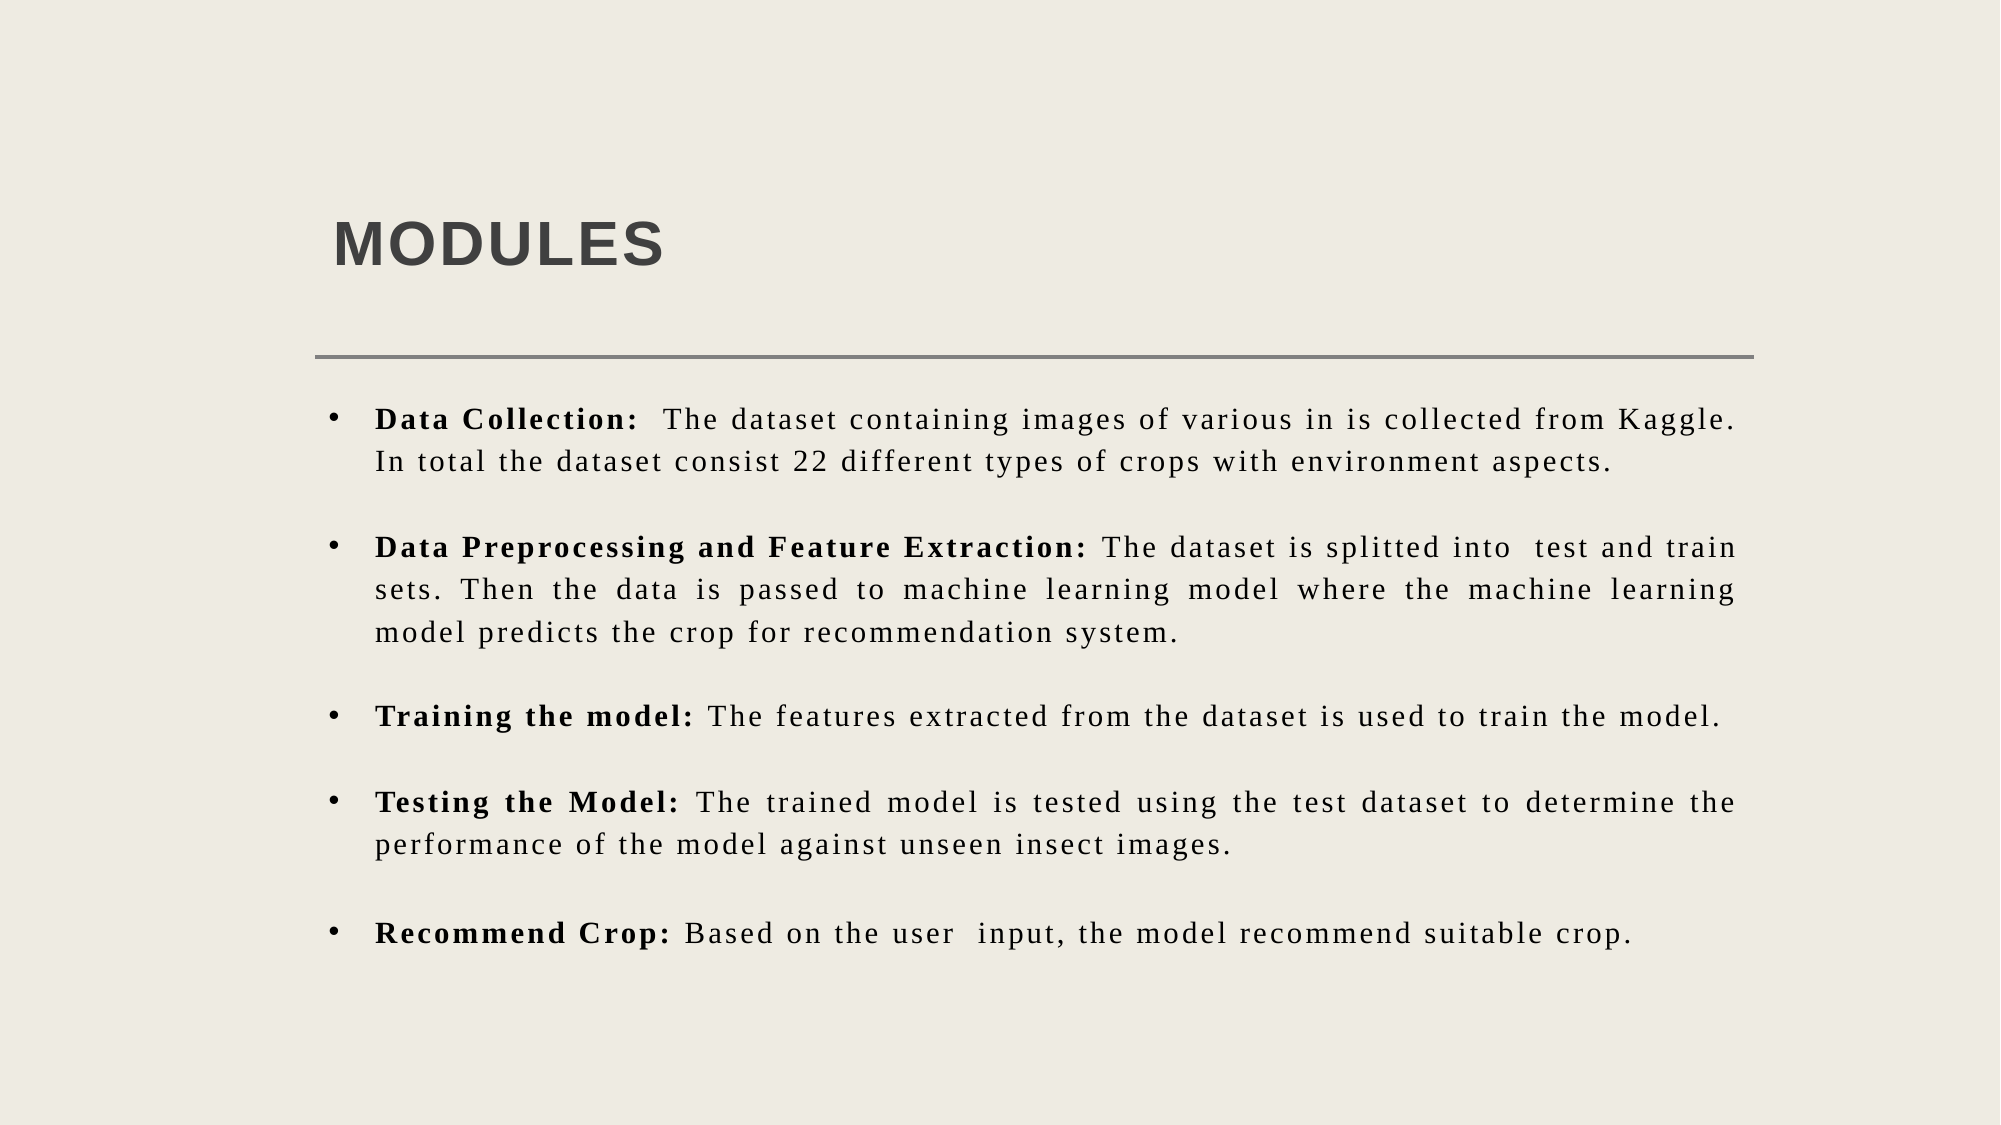

# MODULES
Data Collection:  The dataset containing images of various in is collected from Kaggle. In total the dataset consist 22 different types of crops with environment aspects.

Data Preprocessing and Feature Extraction: The dataset is splitted into  test and train sets. Then the data is passed to machine learning model where the machine learning model predicts the crop for recommendation system.

Training the model: The features extracted from the dataset is used to train the model.

Testing the Model: The trained model is tested using the test dataset to determine the performance of the model against unseen insect images.

Recommend Crop: Based on the user  input, the model recommend suitable crop.